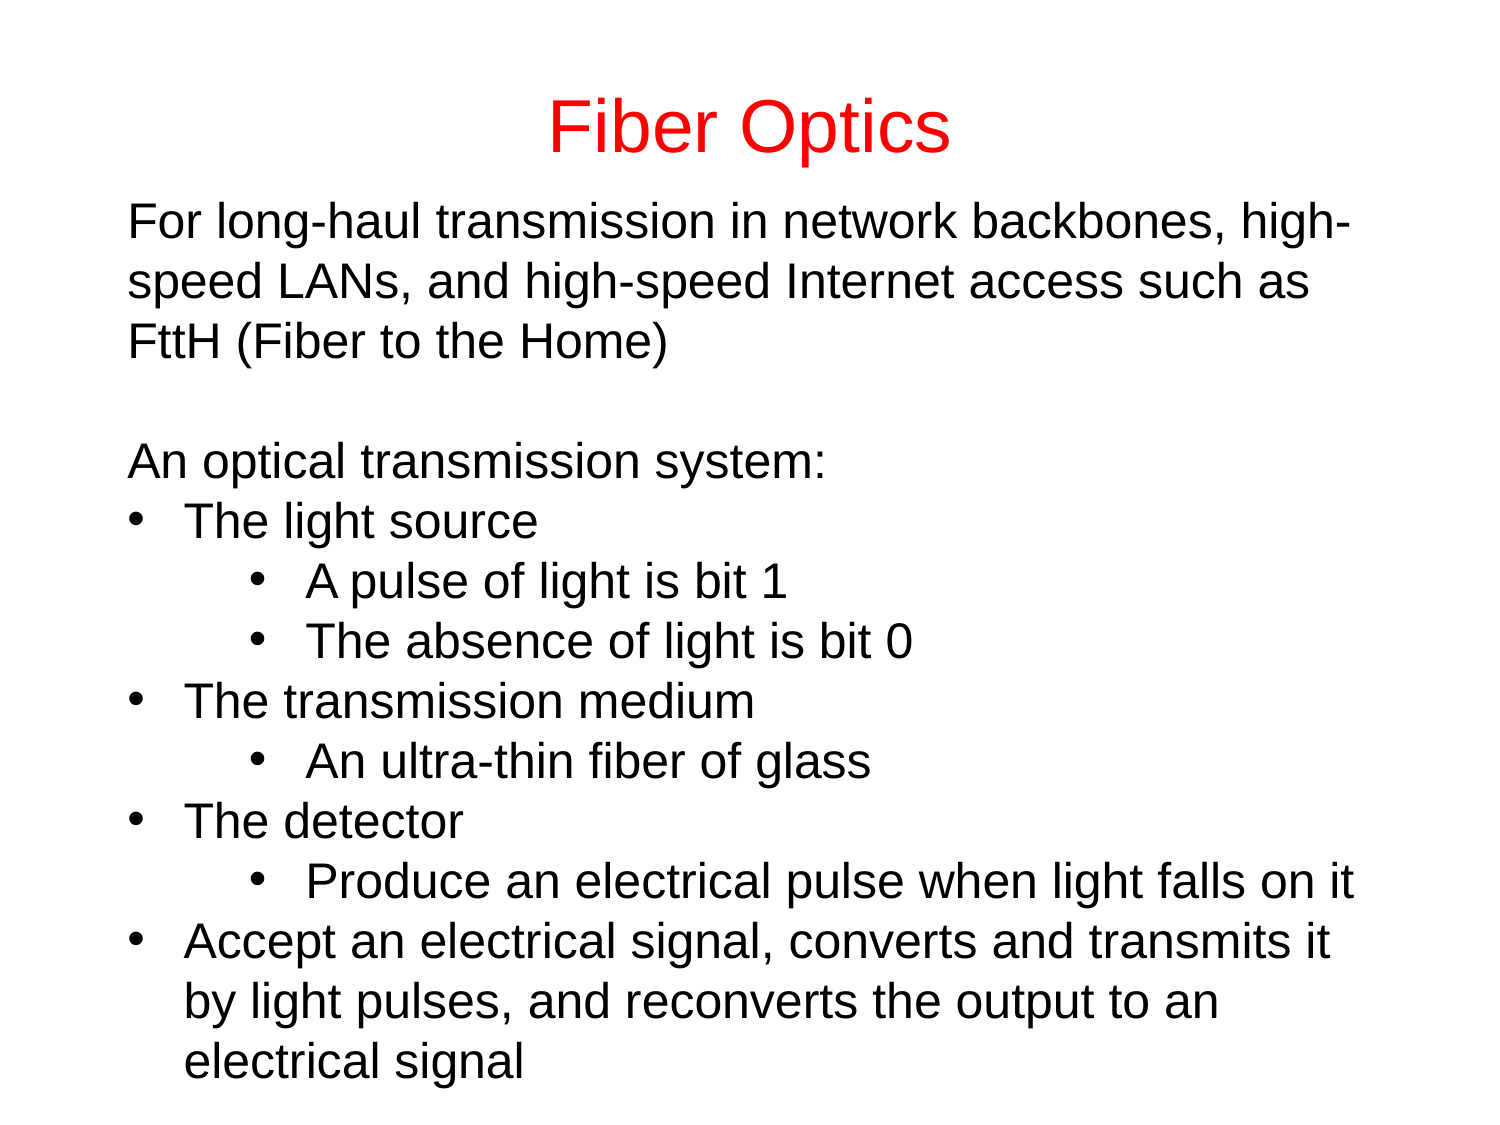

# Fiber Optics
For long-haul transmission in network backbones, high-speed LANs, and high-speed Internet access such as FttH (Fiber to the Home)

An optical transmission system:
The light source
A pulse of light is bit 1
The absence of light is bit 0
The transmission medium
An ultra-thin fiber of glass
The detector
Produce an electrical pulse when light falls on it
Accept an electrical signal, converts and transmits it by light pulses, and reconverts the output to an electrical signal